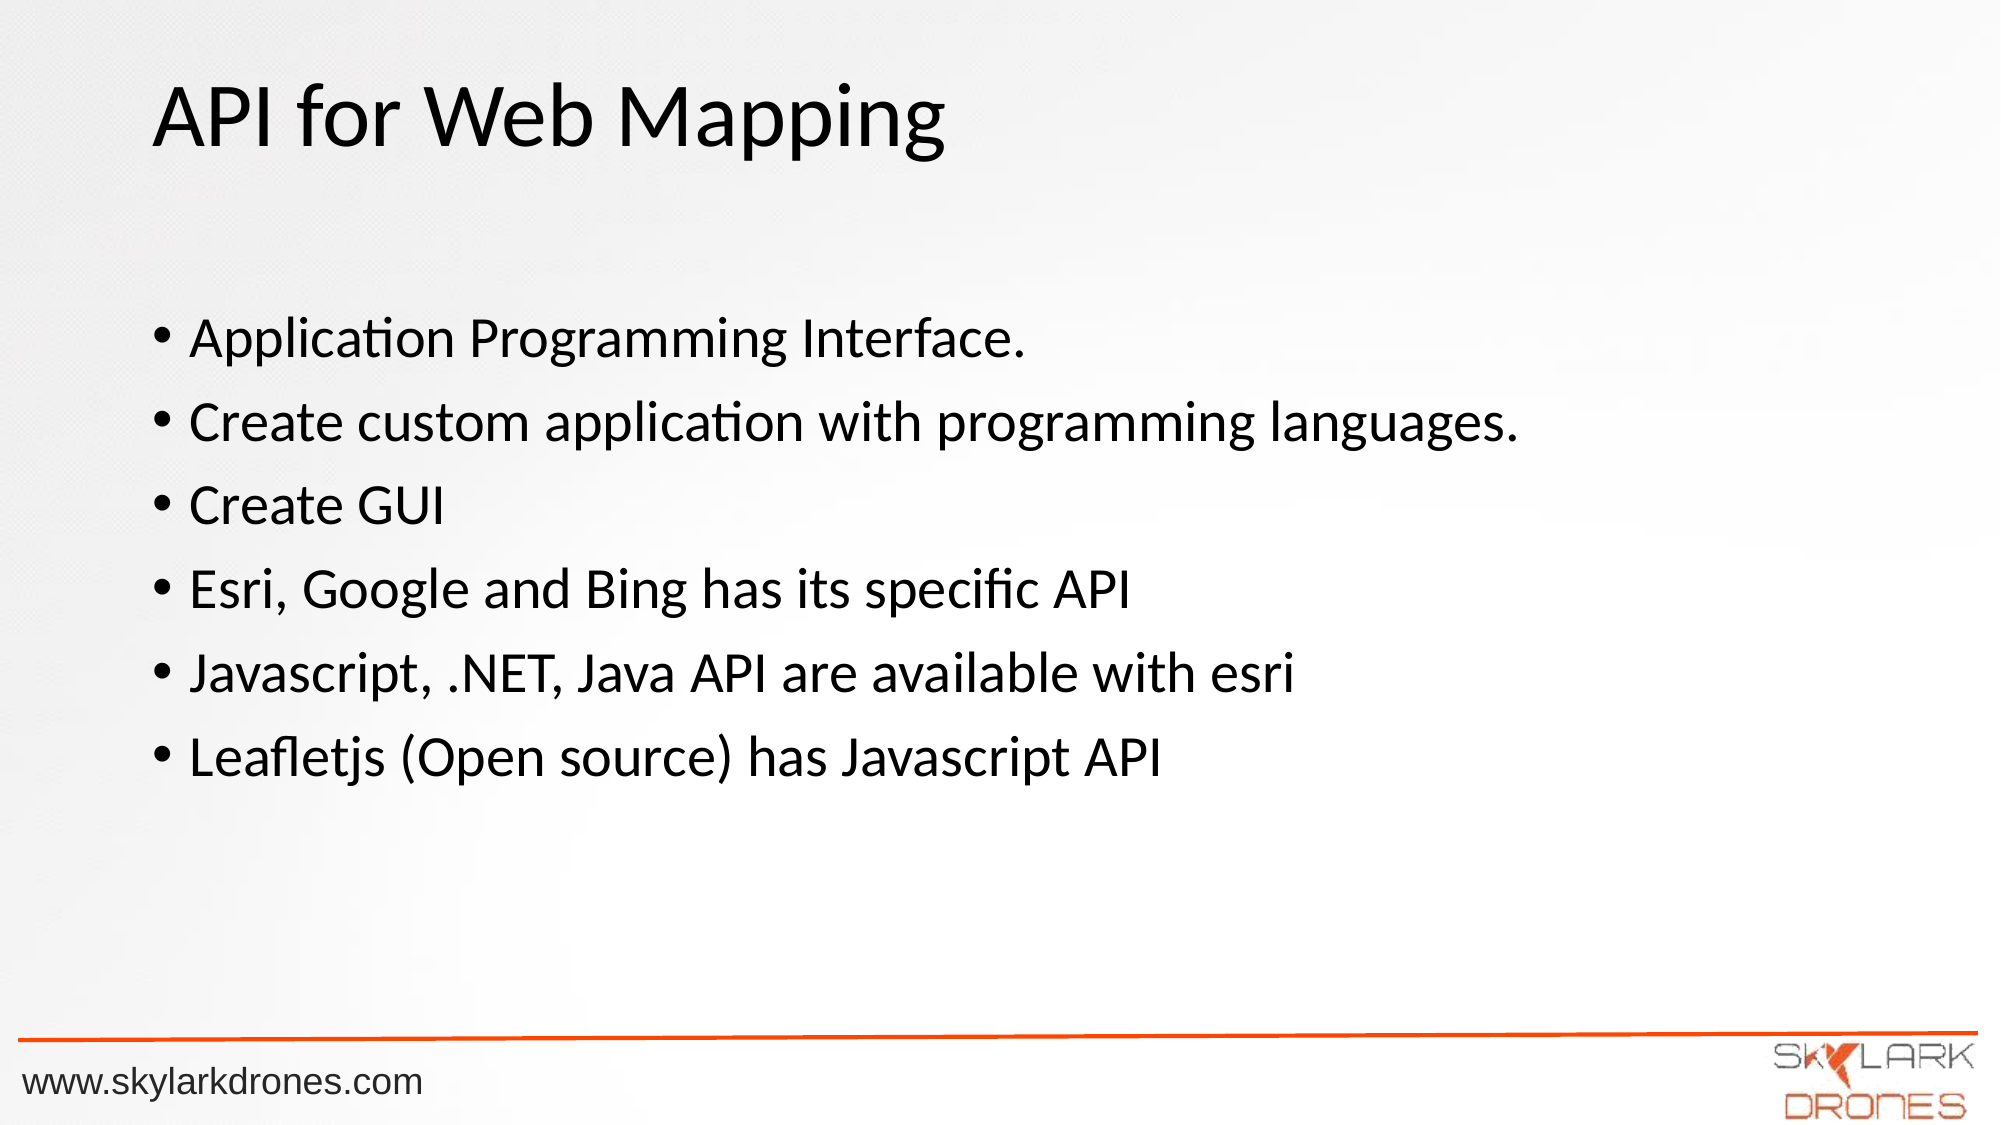

# API for Web Mapping
Application Programming Interface.
Create custom application with programming languages.
Create GUI
Esri, Google and Bing has its specific API
Javascript, .NET, Java API are available with esri
Leafletjs (Open source) has Javascript API